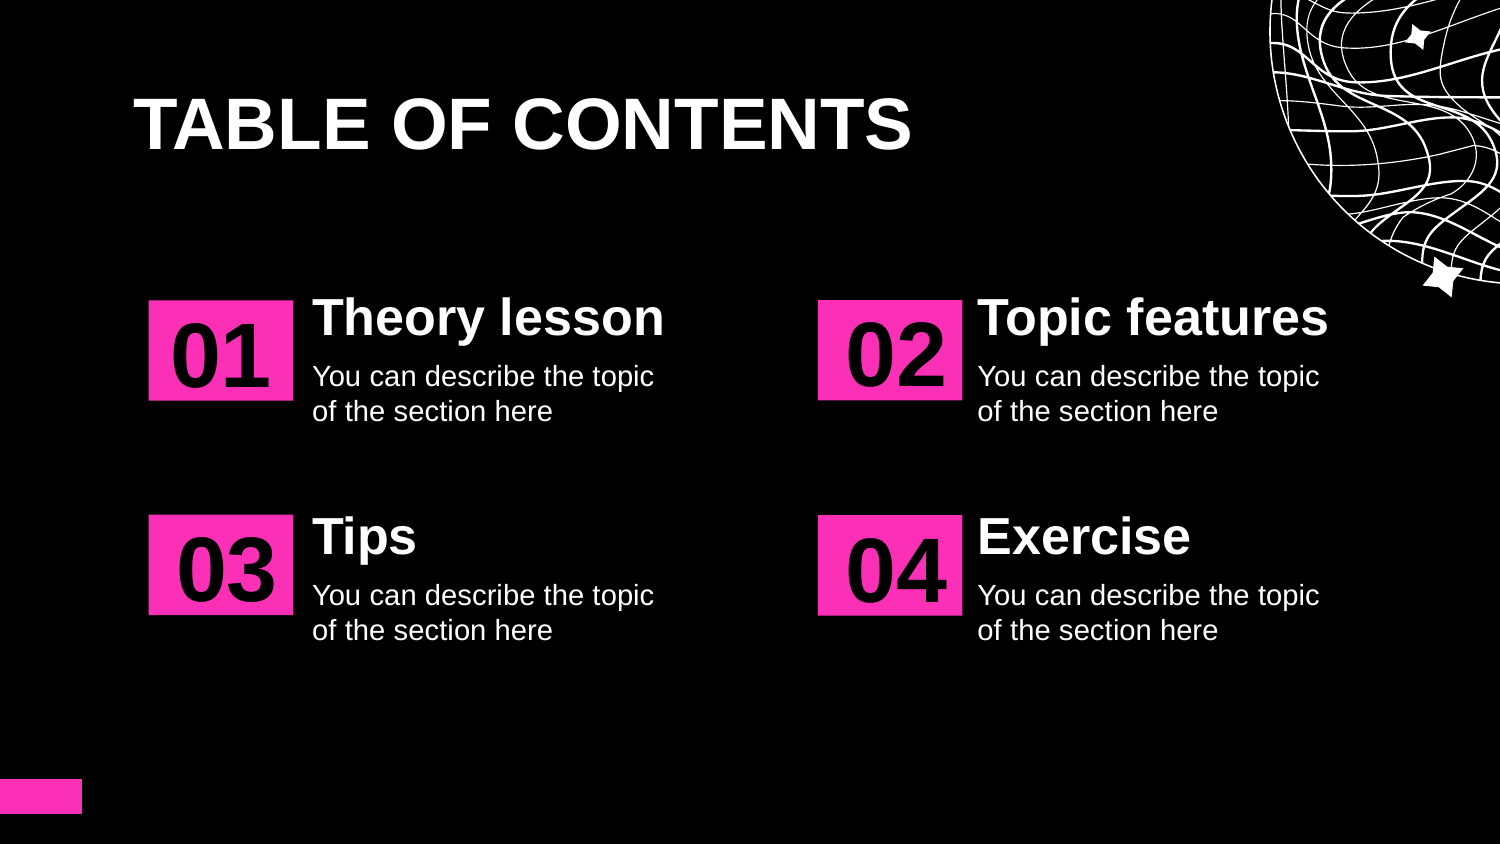

TABLE OF CONTENTS
# Theory lesson
Topic features
02
01
You can describe the topic of the section here
You can describe the topic of the section here
Exercise
Tips
03
04
You can describe the topic of the section here
You can describe the topic of the section here